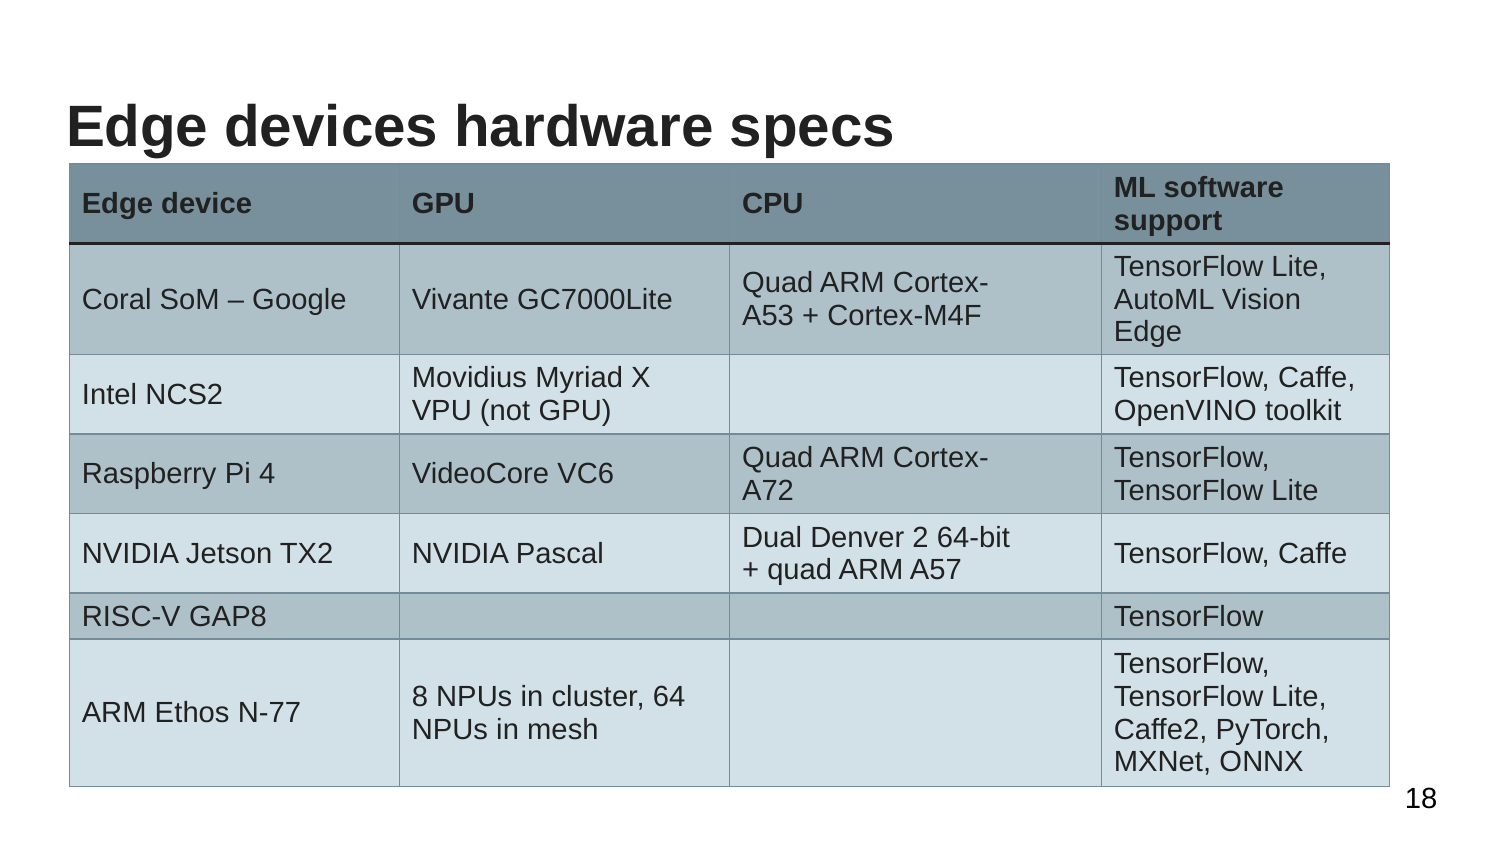

# Edge devices hardware specs
| Edge device | GPU | CPU | ML software support |
| --- | --- | --- | --- |
| Coral SoM – Google | Vivante GC7000Lite | Quad ARM Cortex- A53 + Cortex-M4F | TensorFlow Lite, AutoML Vision Edge |
| Intel NCS2 | Movidius Myriad X VPU (not GPU) |  | TensorFlow, Caffe, OpenVINO toolkit |
| Raspberry Pi 4 | VideoCore VC6 | Quad ARM Cortex- A72 | TensorFlow, TensorFlow Lite |
| NVIDIA Jetson TX2 | NVIDIA Pascal | Dual Denver 2 64-bit + quad ARM A57 | TensorFlow, Caffe |
| RISC-V GAP8 |  |  | TensorFlow |
| ARM Ethos N-77 | 8 NPUs in cluster, 64 NPUs in mesh |  | TensorFlow, TensorFlow Lite, Caffe2, PyTorch, MXNet, ONNX |
18